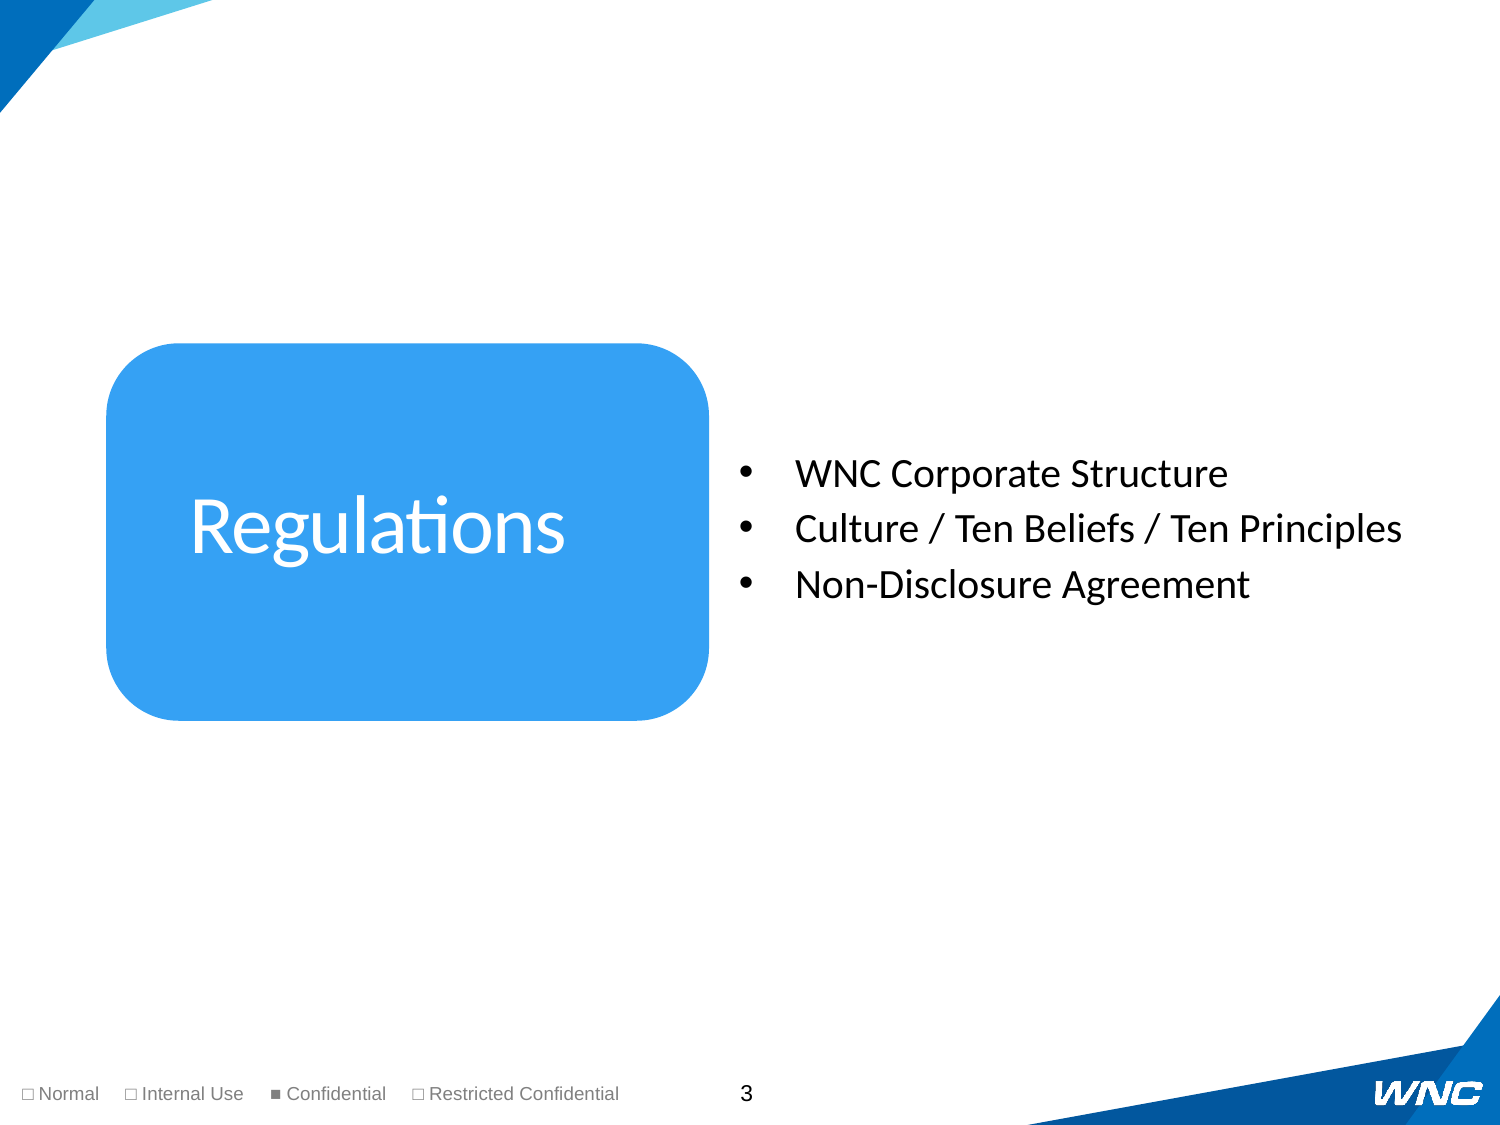

Regulations
WNC Corporate Structure
Culture / Ten Beliefs / Ten Principles
Non-Disclosure Agreement